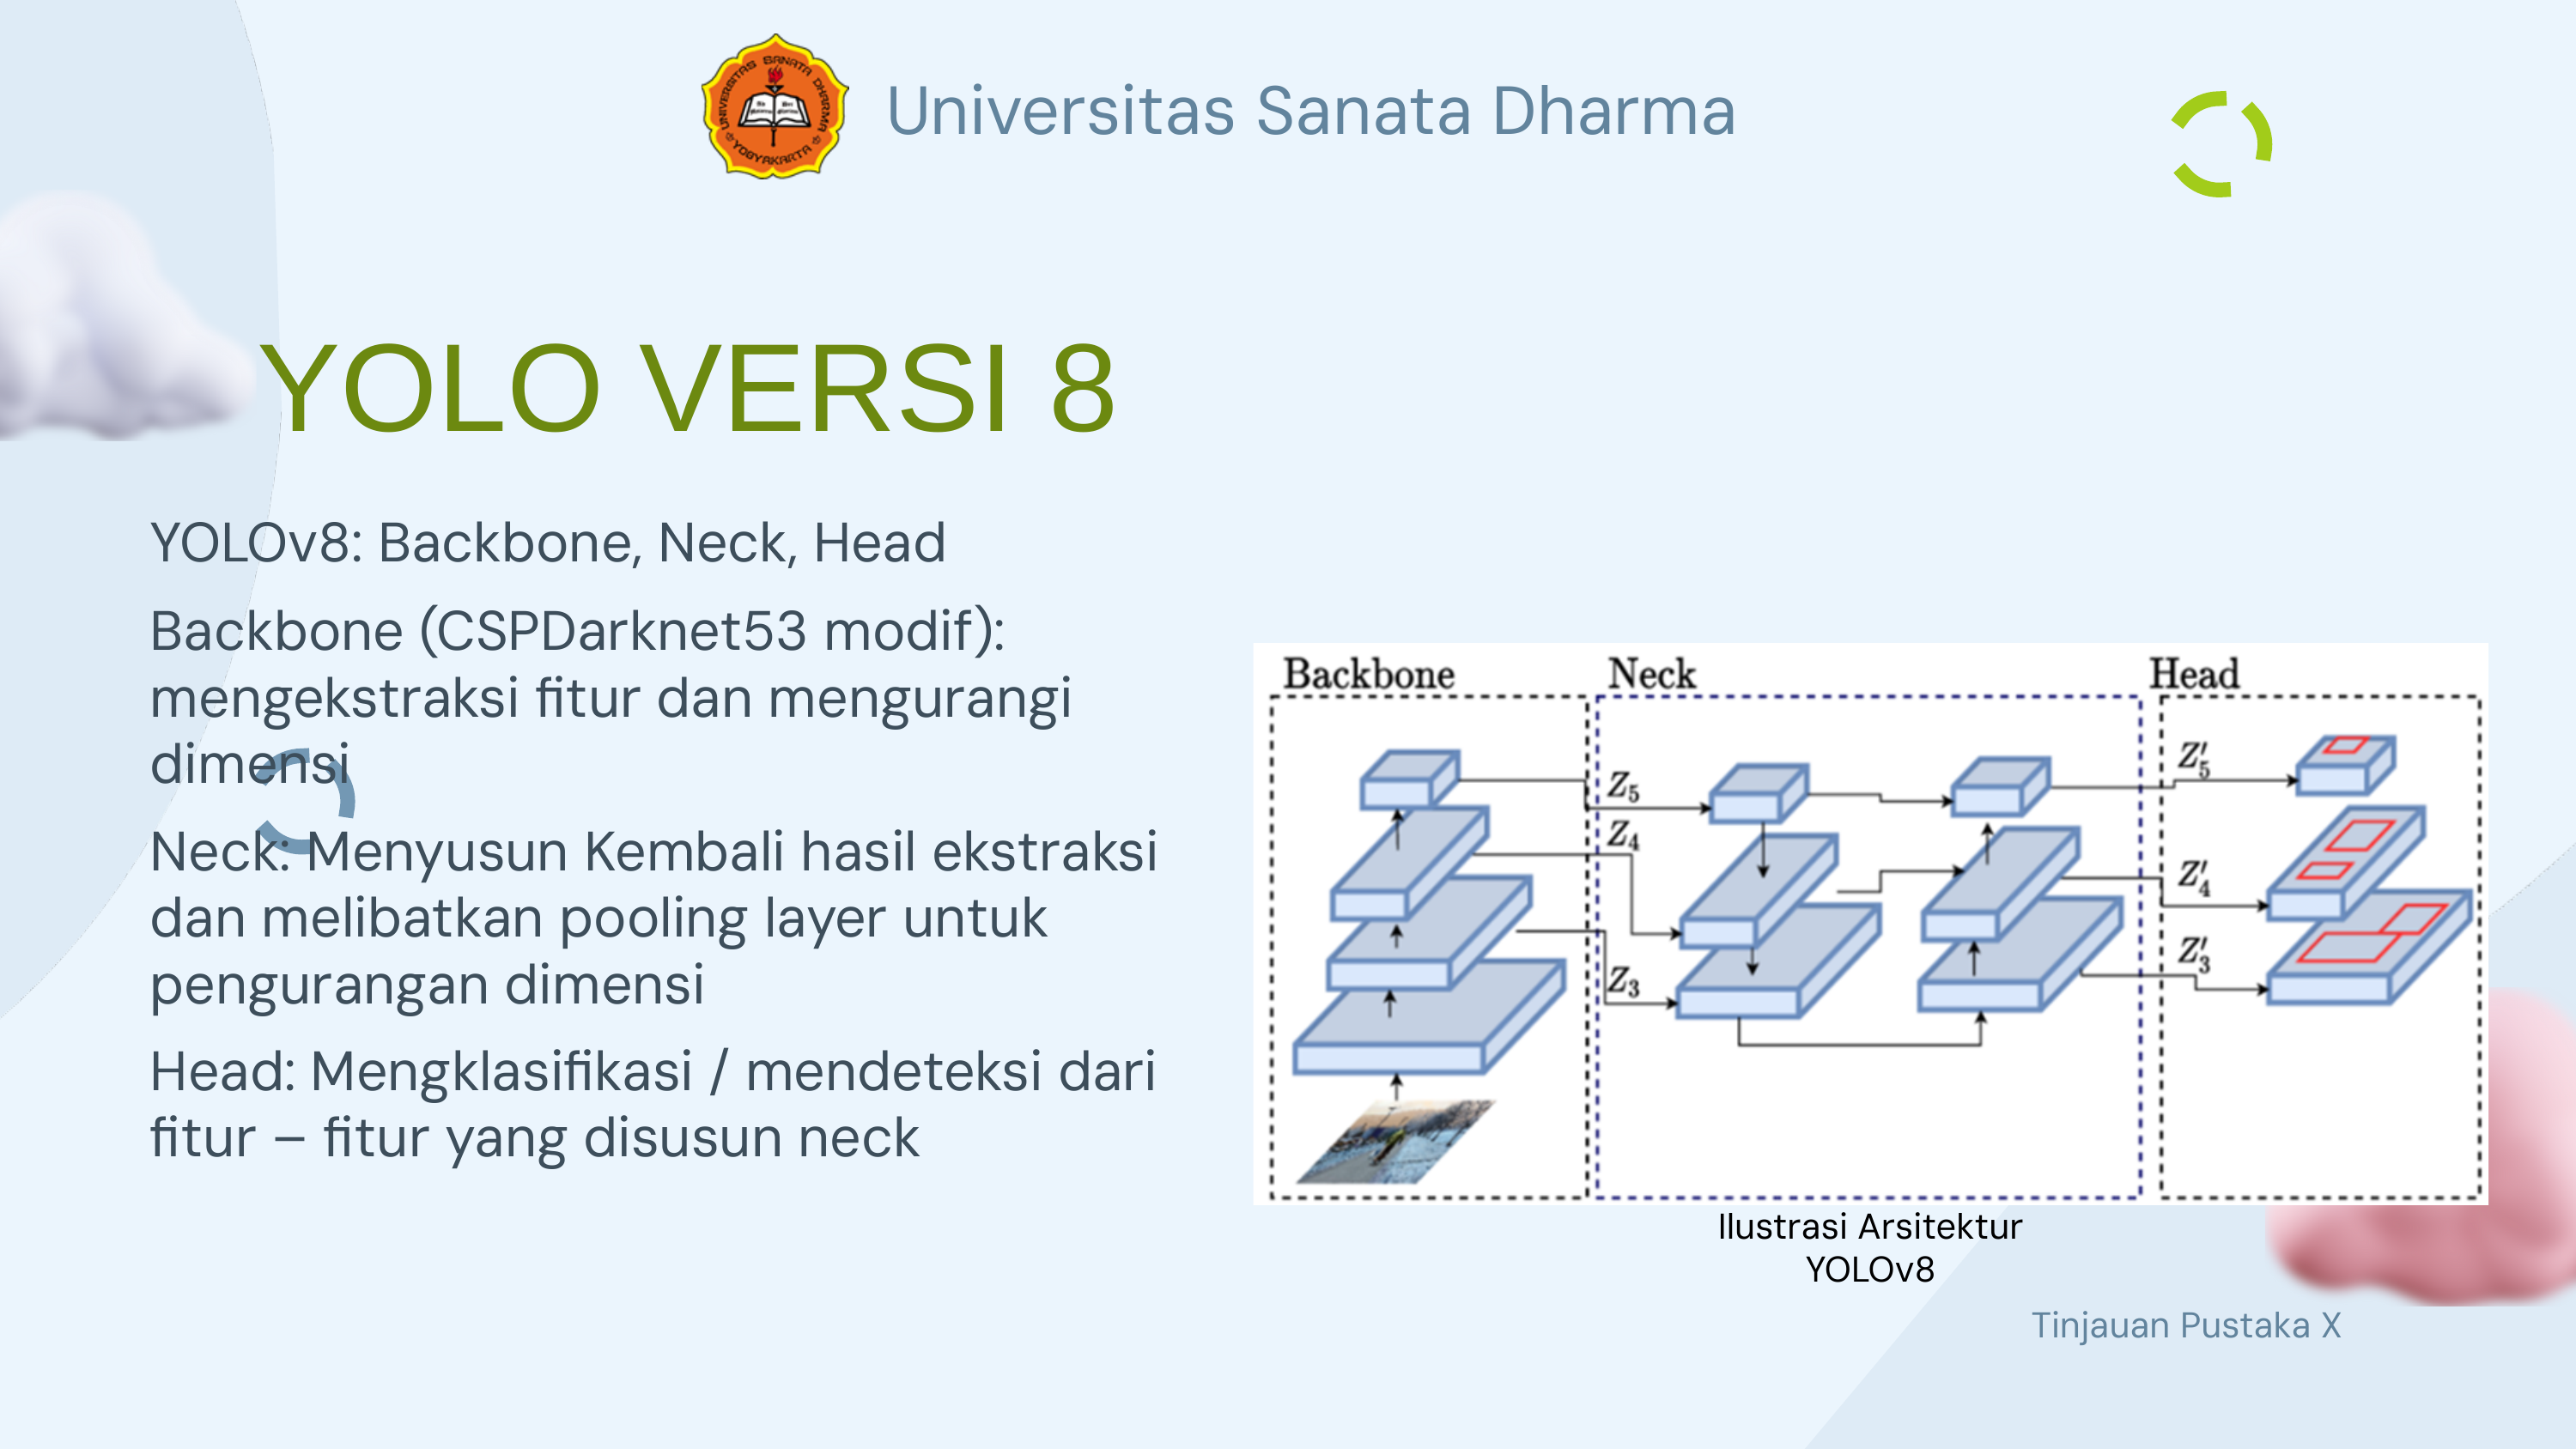

Universitas Sanata Dharma

YOLO VERSI 8
YOLOv8: Backbone, Neck, Head
Backbone (CSPDarknet53 modif): mengekstraksi fitur dan mengurangi dimensi

Neck: Menyusun Kembali hasil ekstraksi dan melibatkan pooling layer untuk pengurangan dimensi

Head: Mengklasifikasi / mendeteksi dari fitur – fitur yang disusun neck

Ilustrasi Arsitektur YOLOv8
Tinjauan Pustaka X